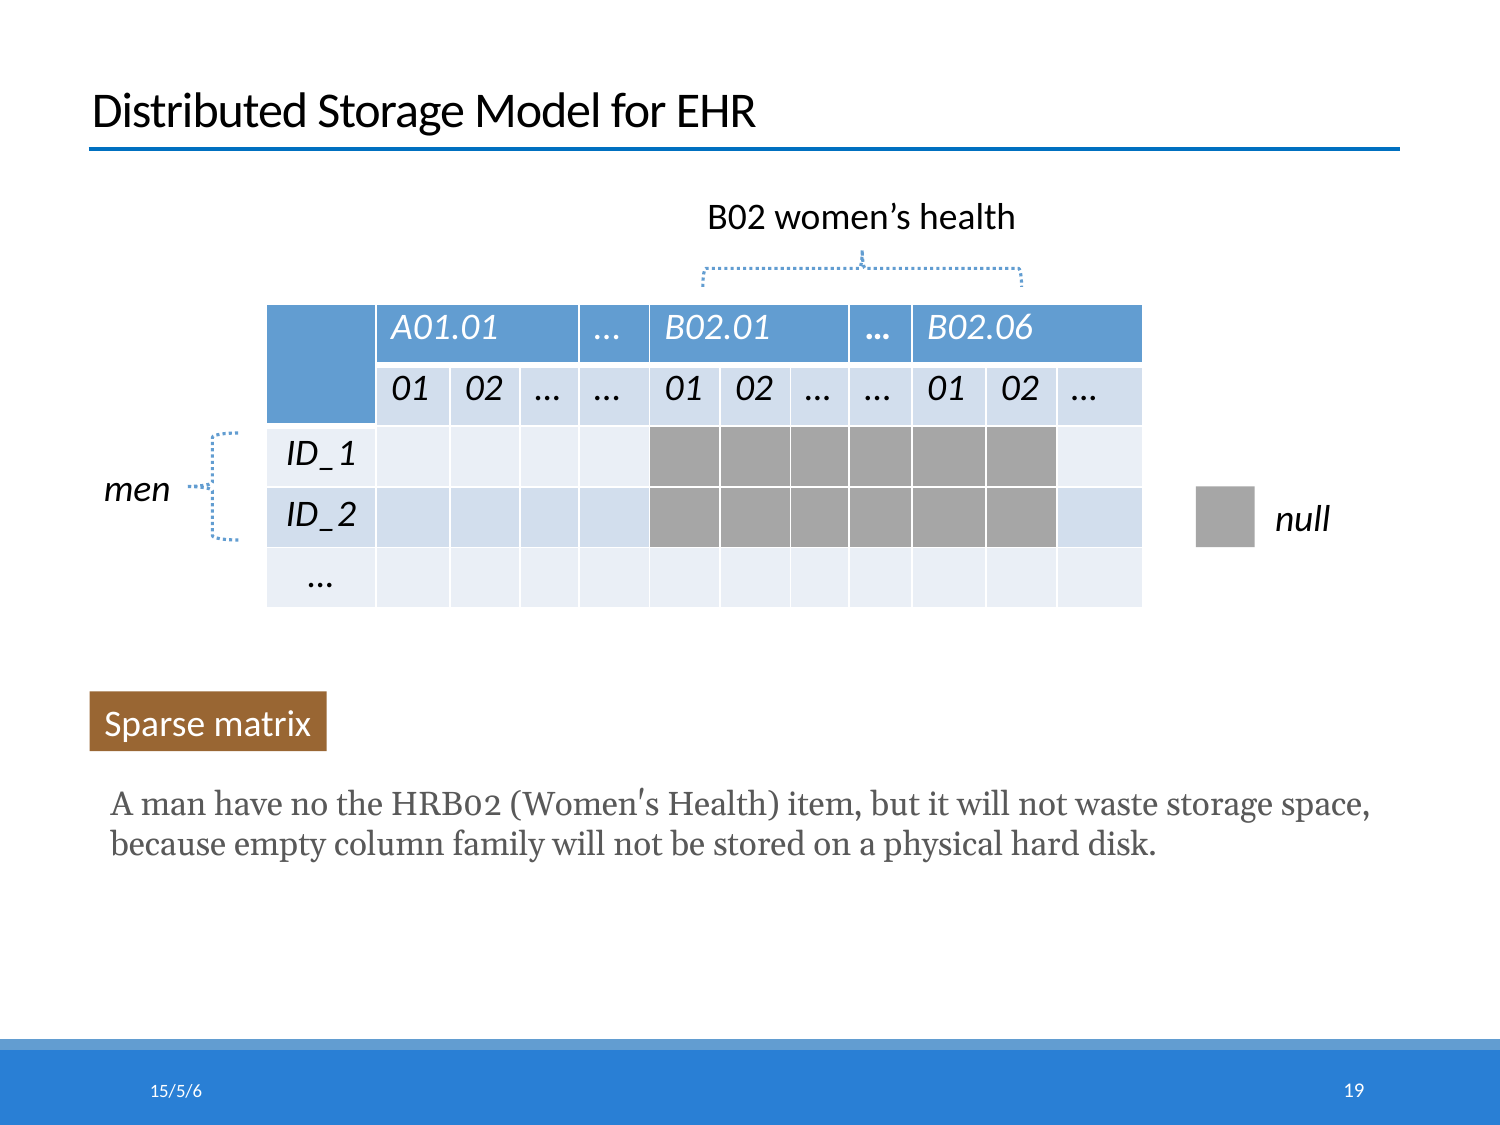

# Distributed Storage Model for EHR

B02 women’s health
|  | A01.01 |  |  | … | B02.01 |  |  | … | B02.06 |  |  |
| --- | --- | --- | --- | --- | --- | --- | --- | --- | --- | --- | --- |
|  | 01 | 02 | … | … | 01 | 02 | … | … | 01 | 02 | … |
| ID\_1 |  |  |  |  |  |  |  |  |  |  |  |
| ID\_2 |  |  |  |  |  |  |  |  |  |  |  |
| … |  |  |  |  |  |  |  |  |  |  |  |

men

null
Sparse matrix
A man have no the HRB02 (Women's Health) item, but it will not waste storage space,
because empty column family will not be stored on a physical hard disk.
15/5/6
19